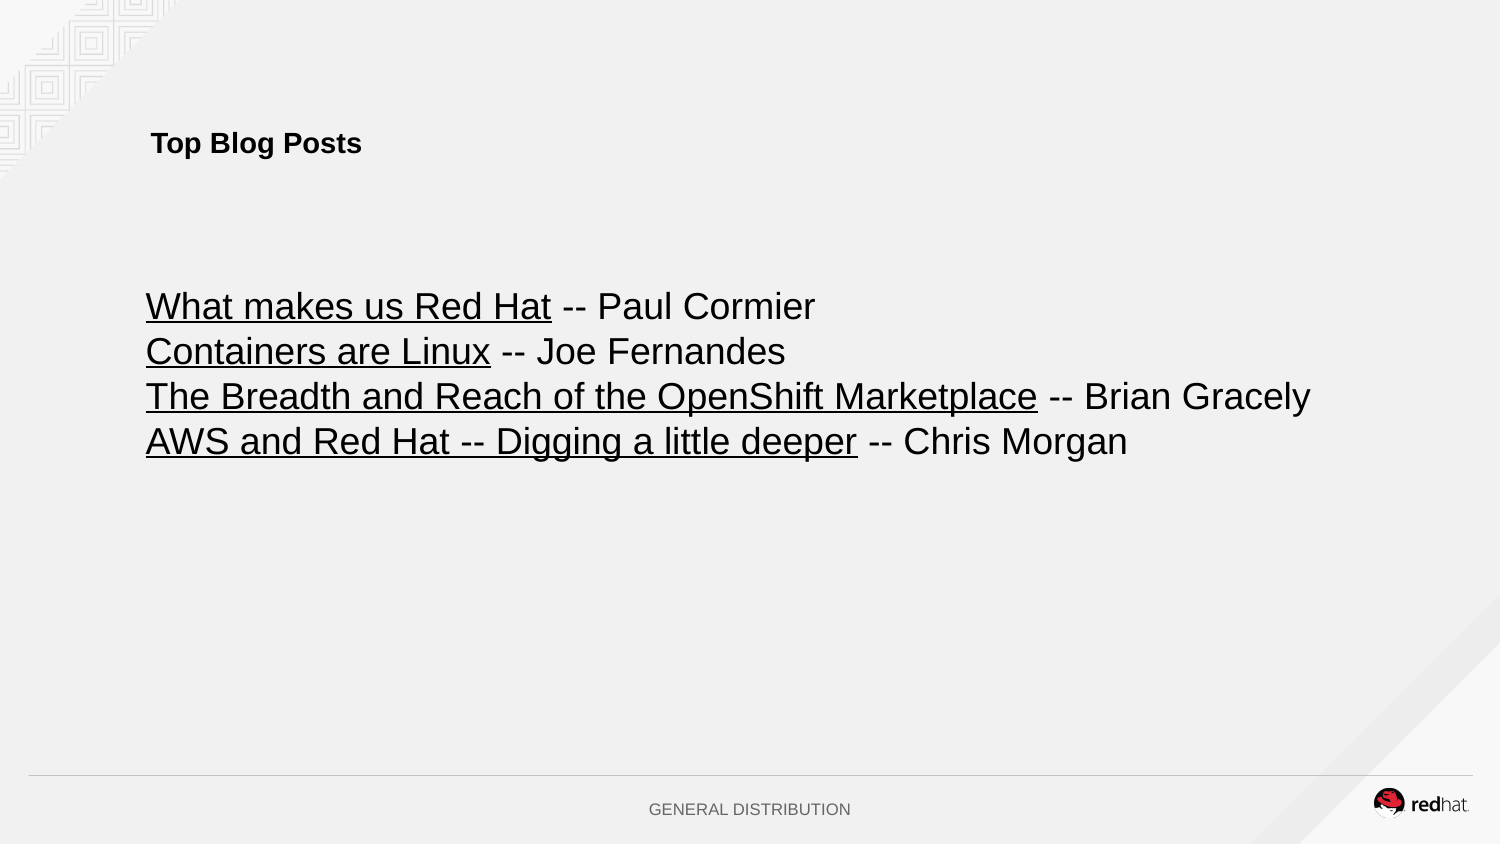

# Top Blog Posts
What makes us Red Hat -- Paul Cormier
Containers are Linux -- Joe Fernandes
The Breadth and Reach of the OpenShift Marketplace -- Brian Gracely
AWS and Red Hat -- Digging a little deeper -- Chris Morgan